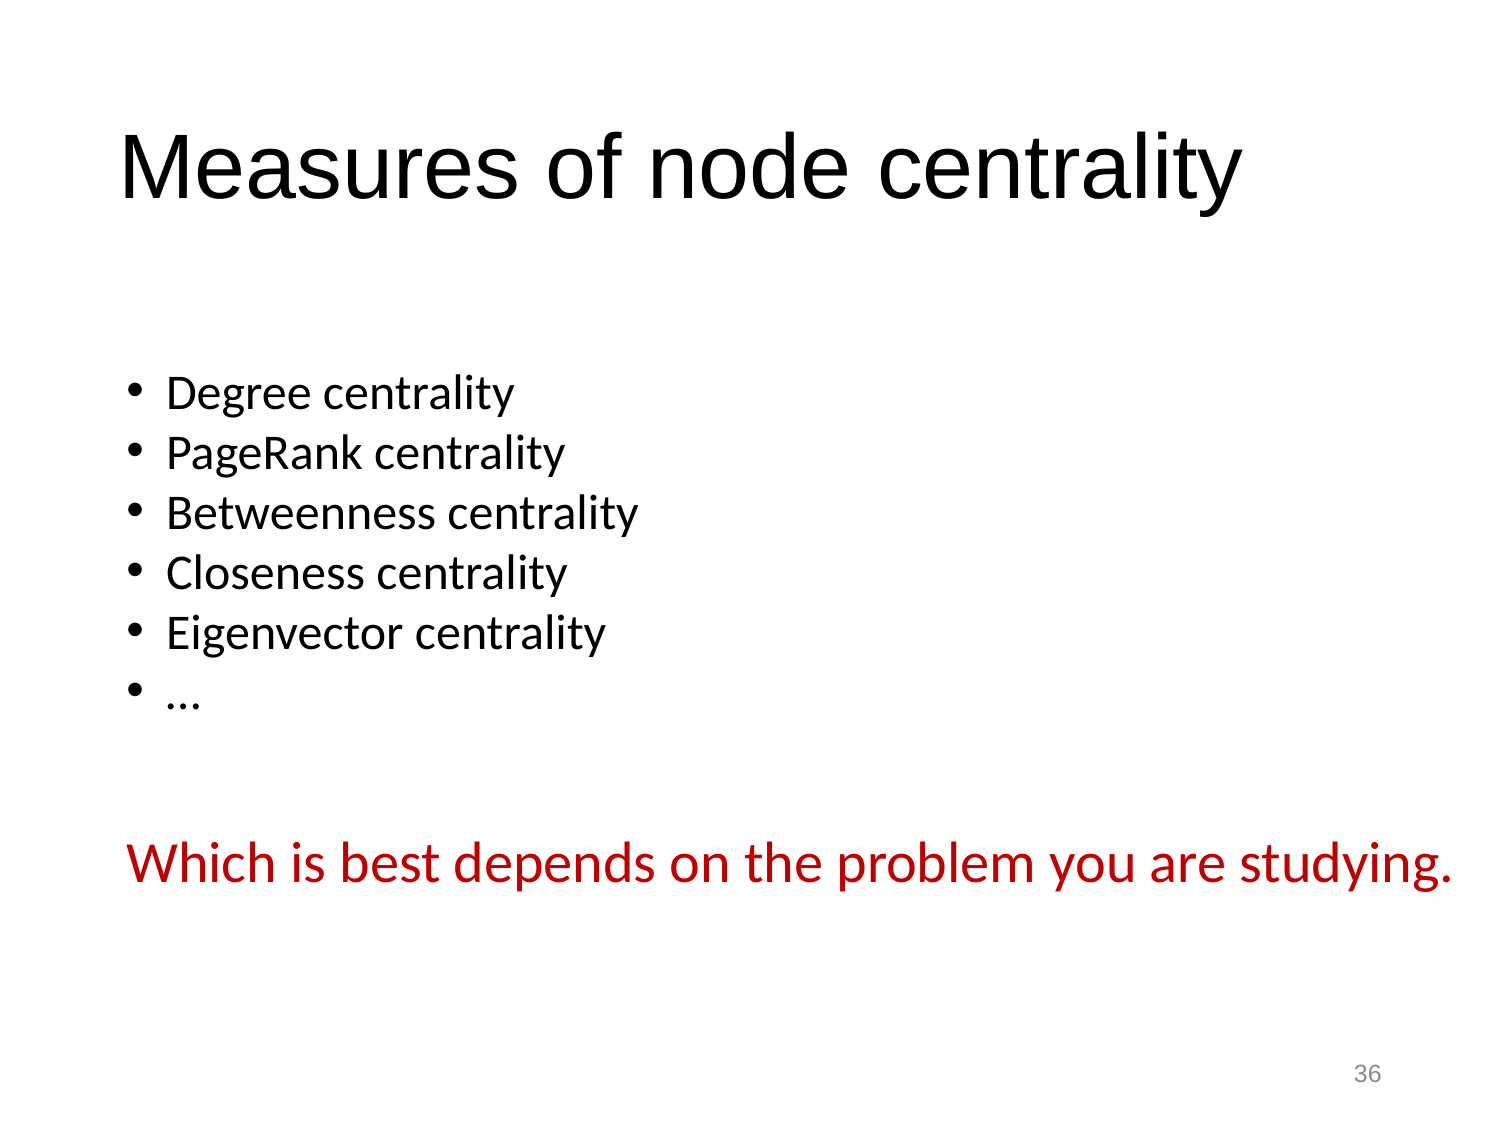

# Measures of node centrality

Degree centrality
PageRank centrality
Betweenness centrality
Closeness centrality
Eigenvector centrality
…

Which is best depends on the problem you are studying.
36